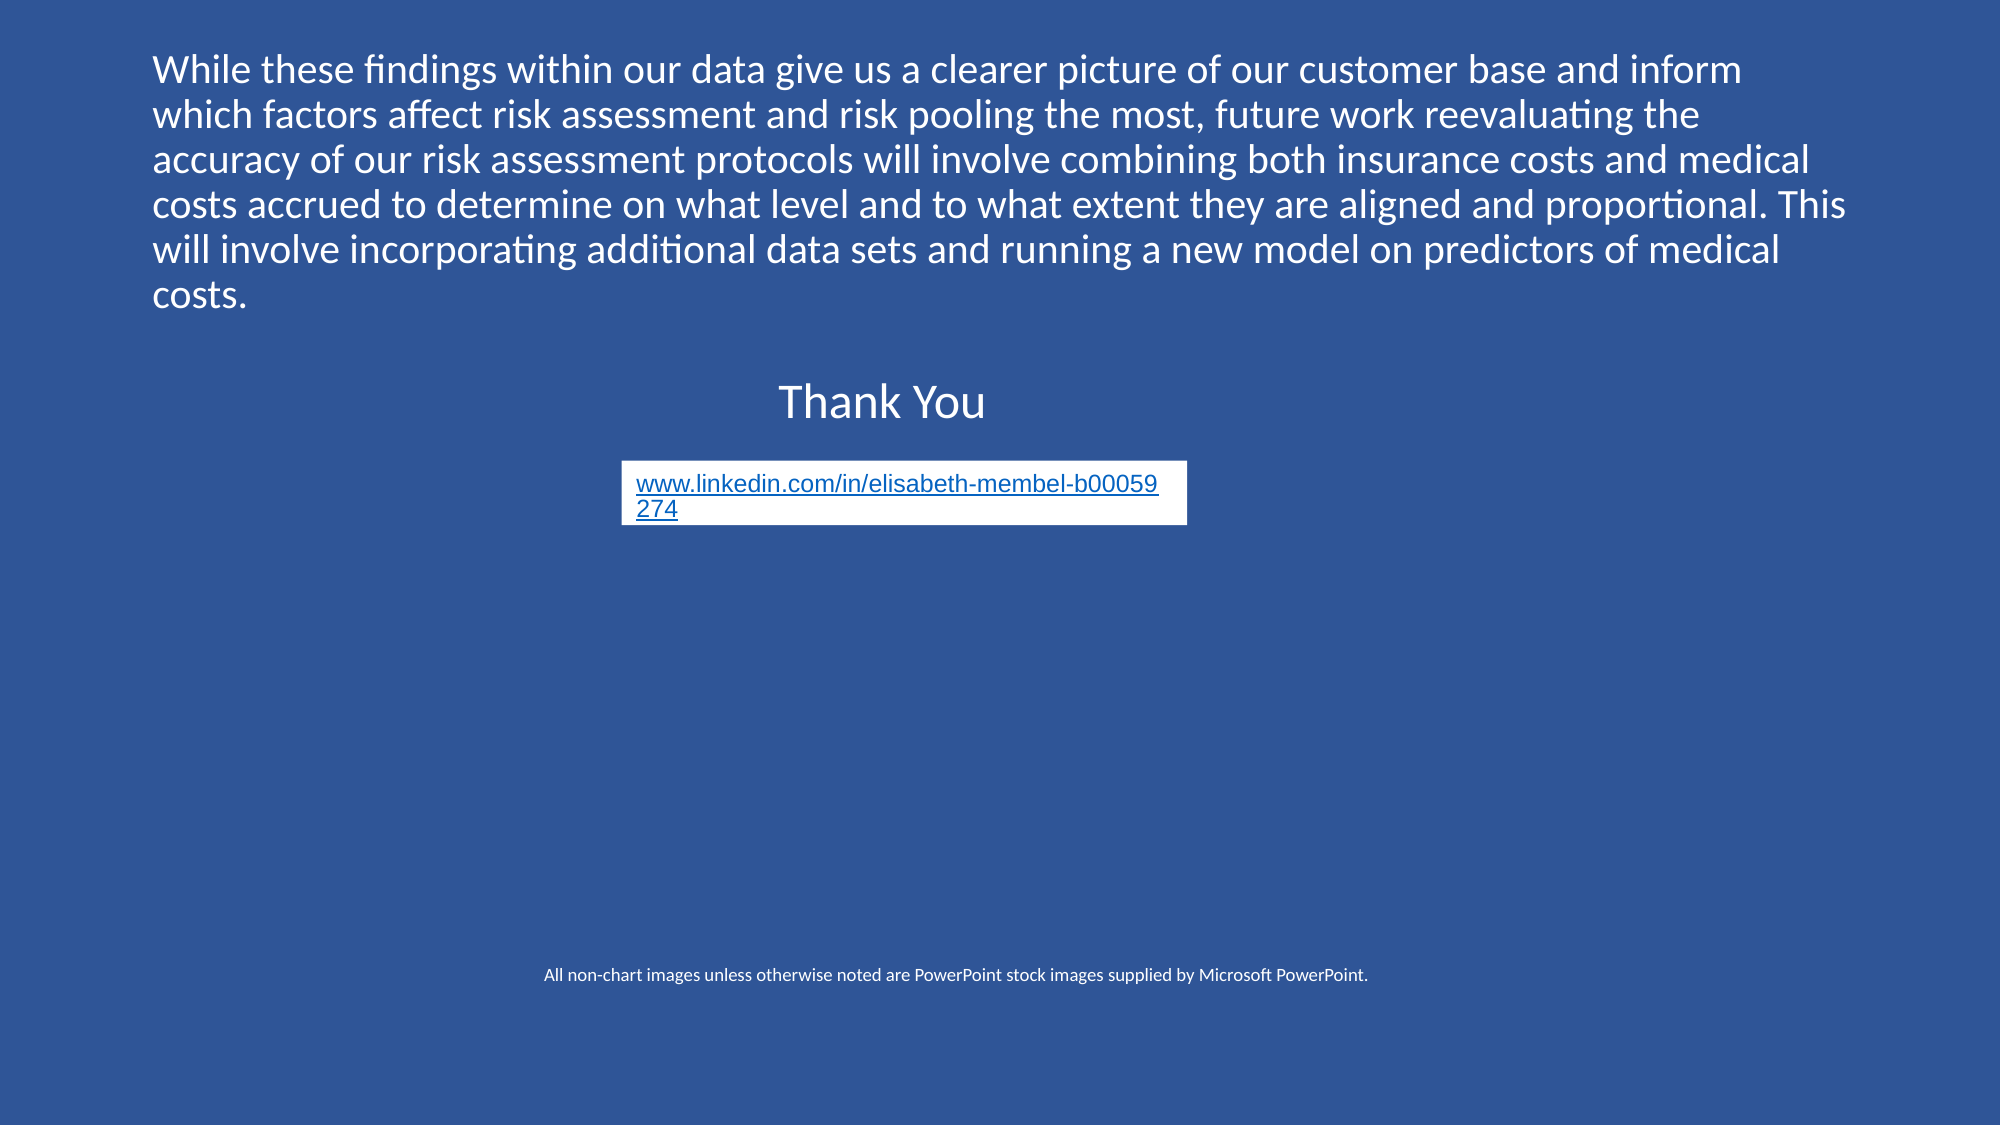

# While these findings within our data give us a clearer picture of our customer base and inform which factors affect risk assessment and risk pooling the most, future work reevaluating the accuracy of our risk assessment protocols will involve combining both insurance costs and medical costs accrued to determine on what level and to what extent they are aligned and proportional. This will involve incorporating additional data sets and running a new model on predictors of medical costs.
Thank You

www.linkedin.com/in/elisabeth-membel-b00059274

All non-chart images unless otherwise noted are PowerPoint stock images supplied by Microsoft PowerPoint.